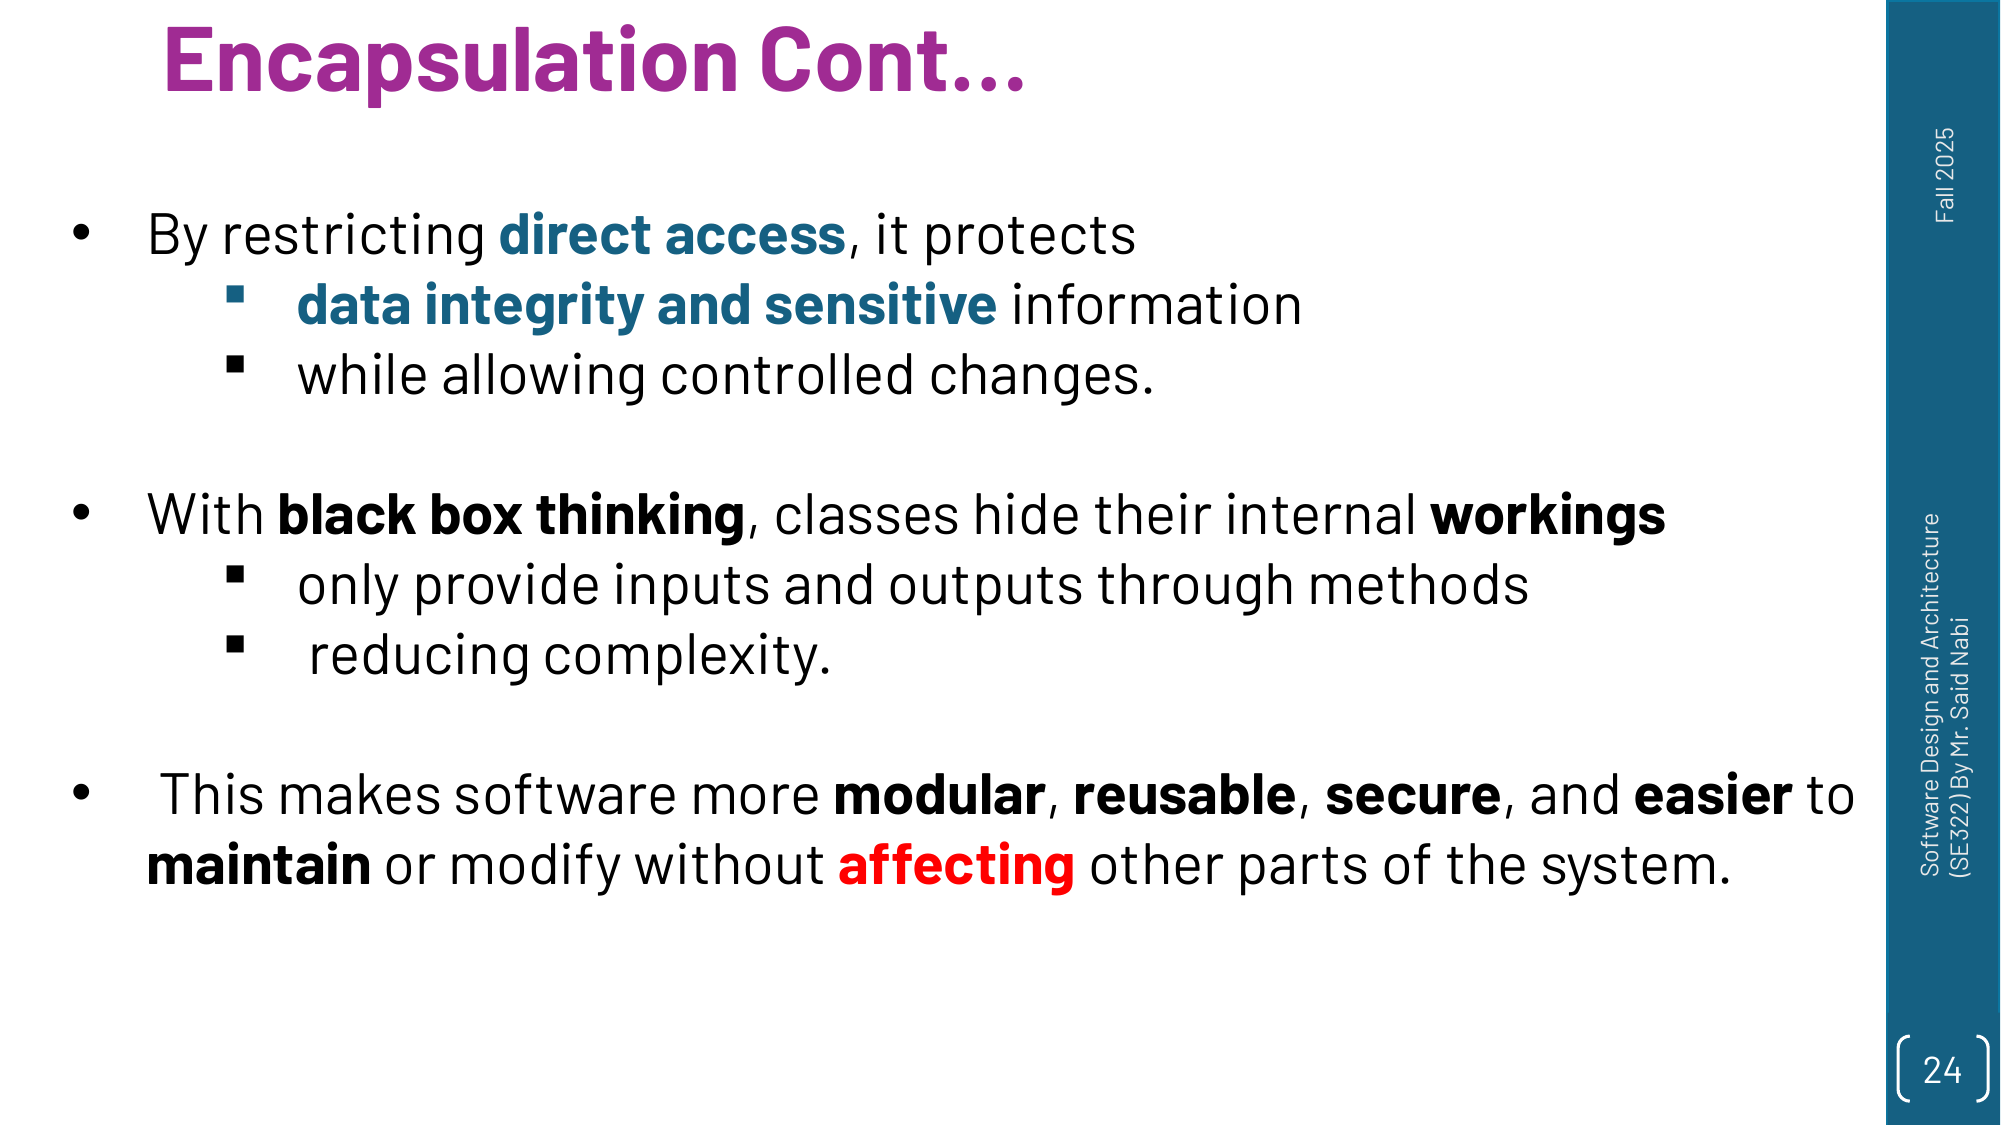

By restricting direct access, it protects
data integrity and sensitive information
while allowing controlled changes.

With black box thinking, classes hide their internal workings
only provide inputs and outputs through methods
 reducing complexity.

 This makes software more modular, reusable, secure, and easier to maintain or modify without affecting other parts of the system.

# Encapsulation Cont…